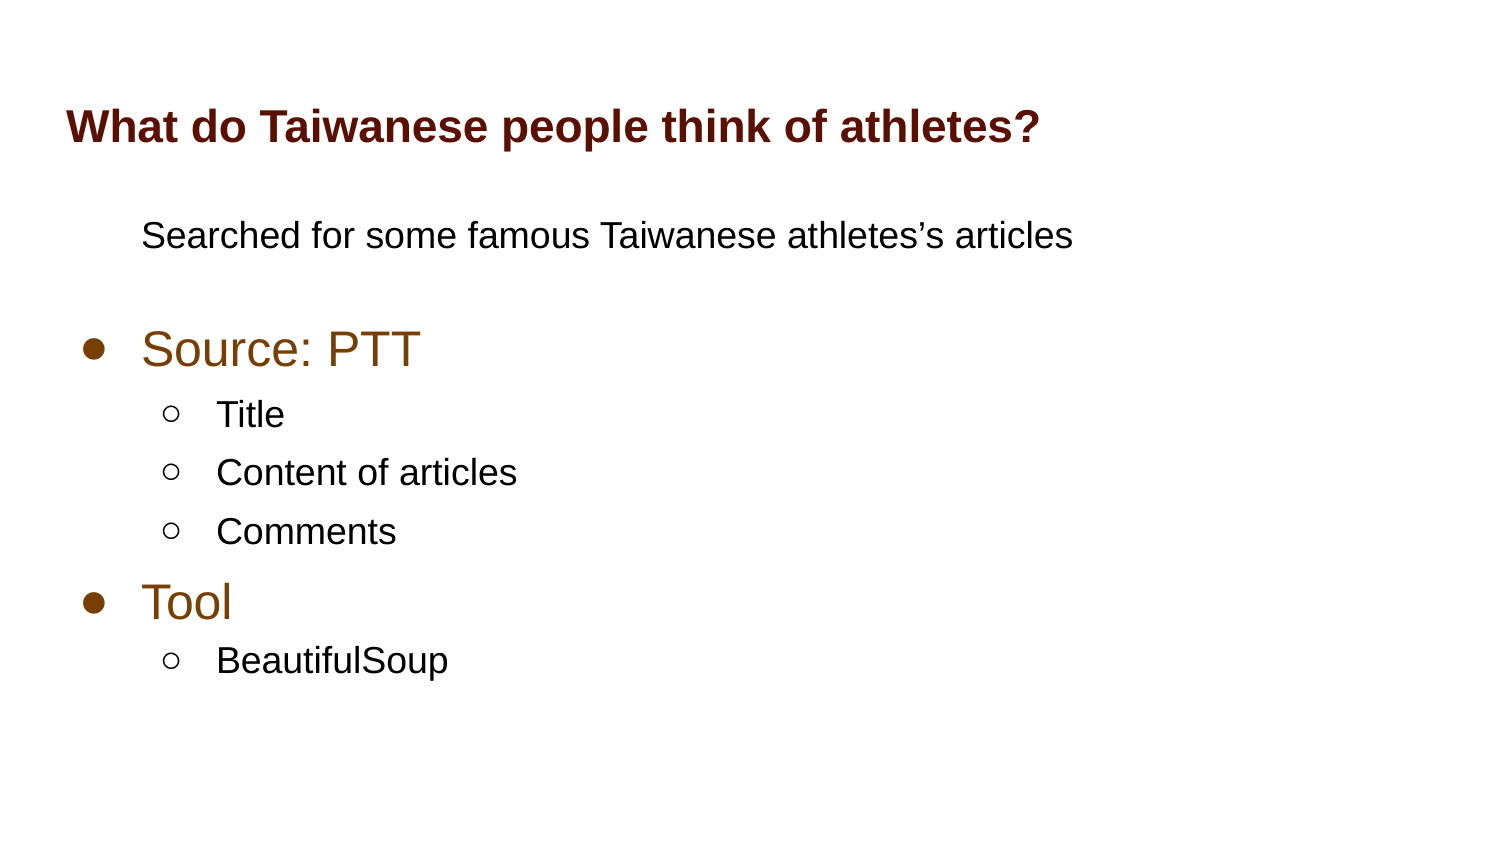

# What do Taiwanese people think of athletes?
Searched for some famous Taiwanese athletes’s articles

Source: PTT
Title
Content of articles
Comments
Tool
BeautifulSoup